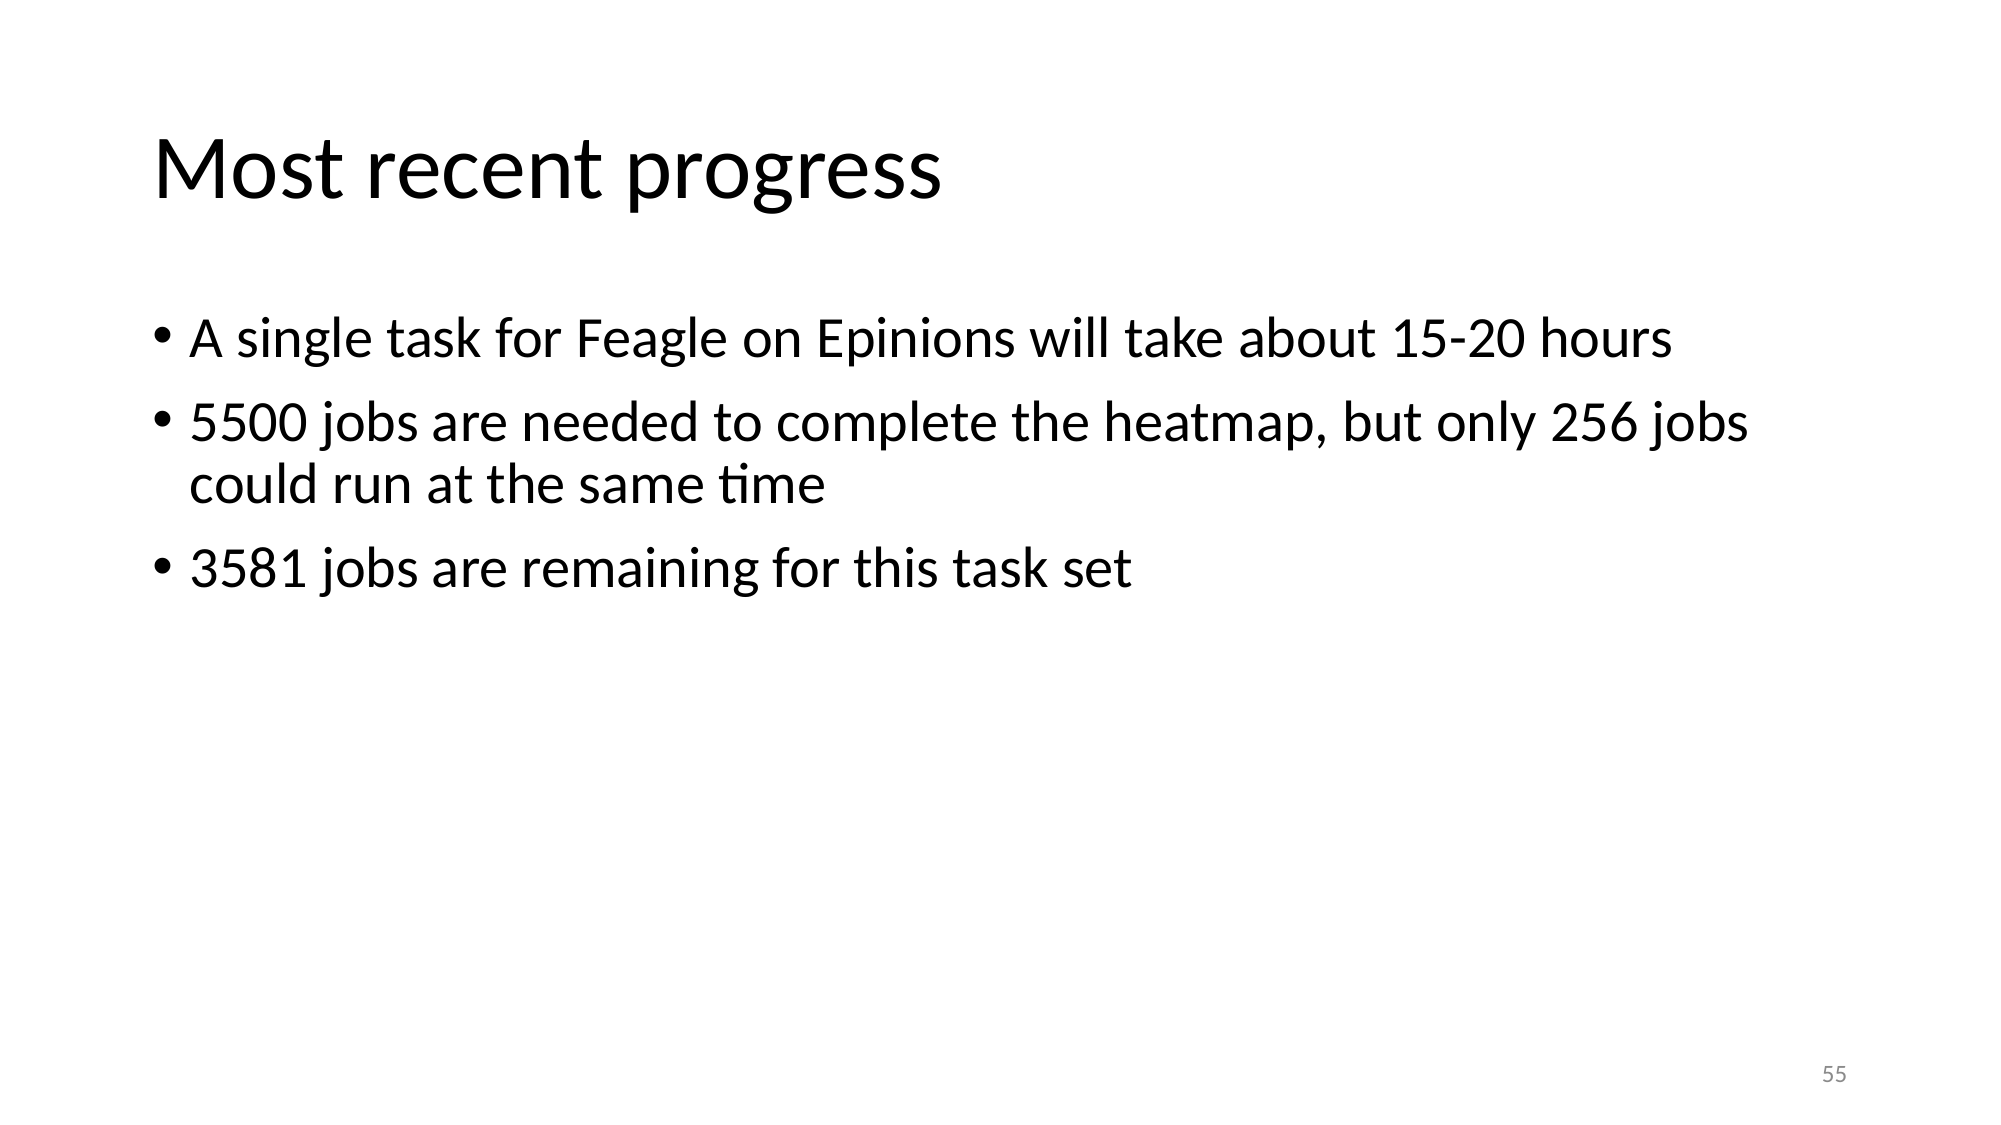

# Most recent progress
A single task for Feagle on Epinions will take about 15-20 hours
5500 jobs are needed to complete the heatmap, but only 256 jobs could run at the same time
3581 jobs are remaining for this task set
55